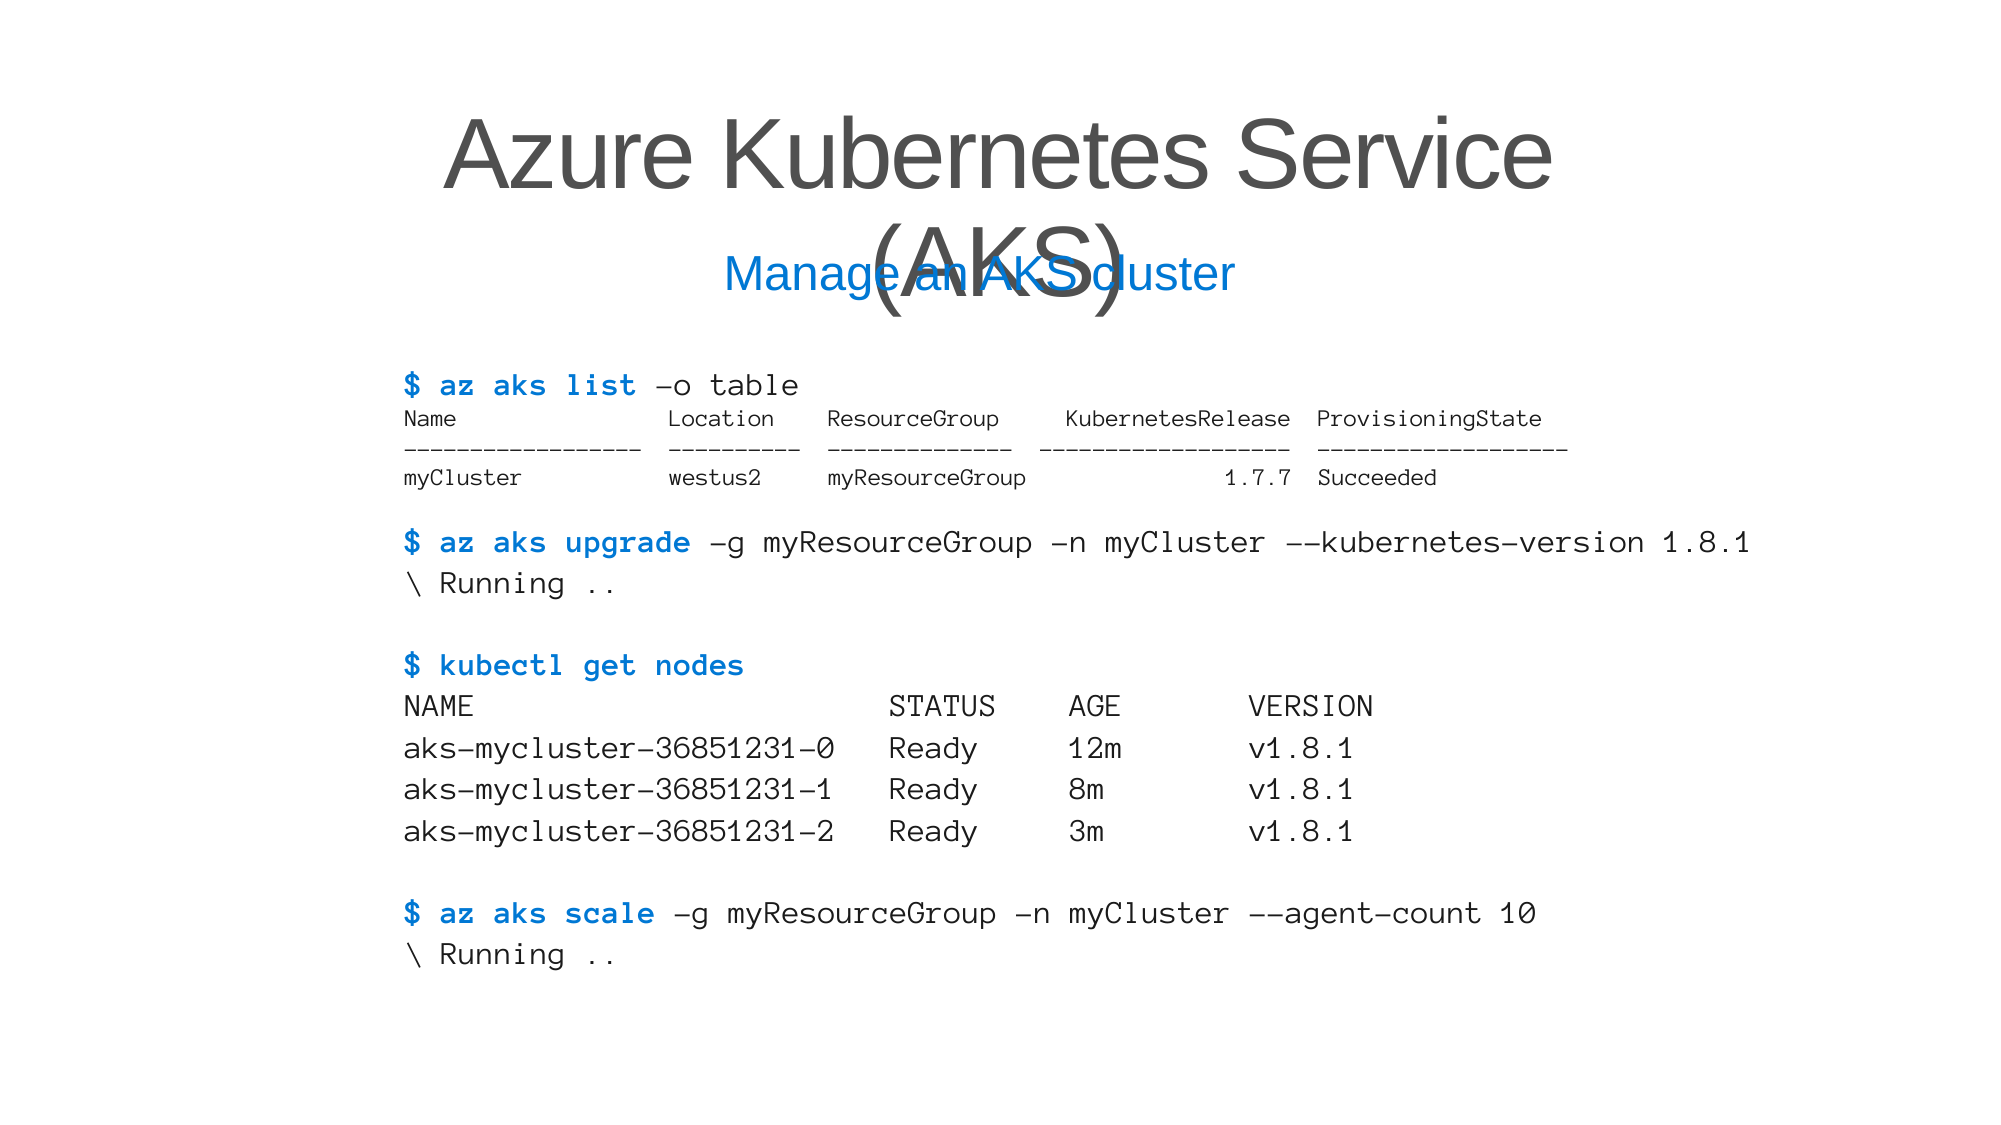

# Azure Kubernetes Service (AKS)
Manage an AKS cluster
$ az aks list –o table
Name                Location    ResourceGroup     KubernetesRelease  ProvisioningState
------------------  ----------  --------------  -------------------  -------------------
myCluster           westus2     myResourceGroup               1.7.7  Succeeded

$ az aks upgrade -g myResourceGroup -n myCluster –-kubernetes-version 1.8.1
\ Running ..

$ kubectl get nodes
NAME                       STATUS    AGE       VERSION
aks-mycluster-36851231-0   Ready     12m       v1.8.1
aks-mycluster-36851231-1   Ready     8m        v1.8.1
aks-mycluster-36851231-2   Ready     3m        v1.8.1

$ az aks scale -g myResourceGroup -n myCluster --agent-count 10
\ Running ..